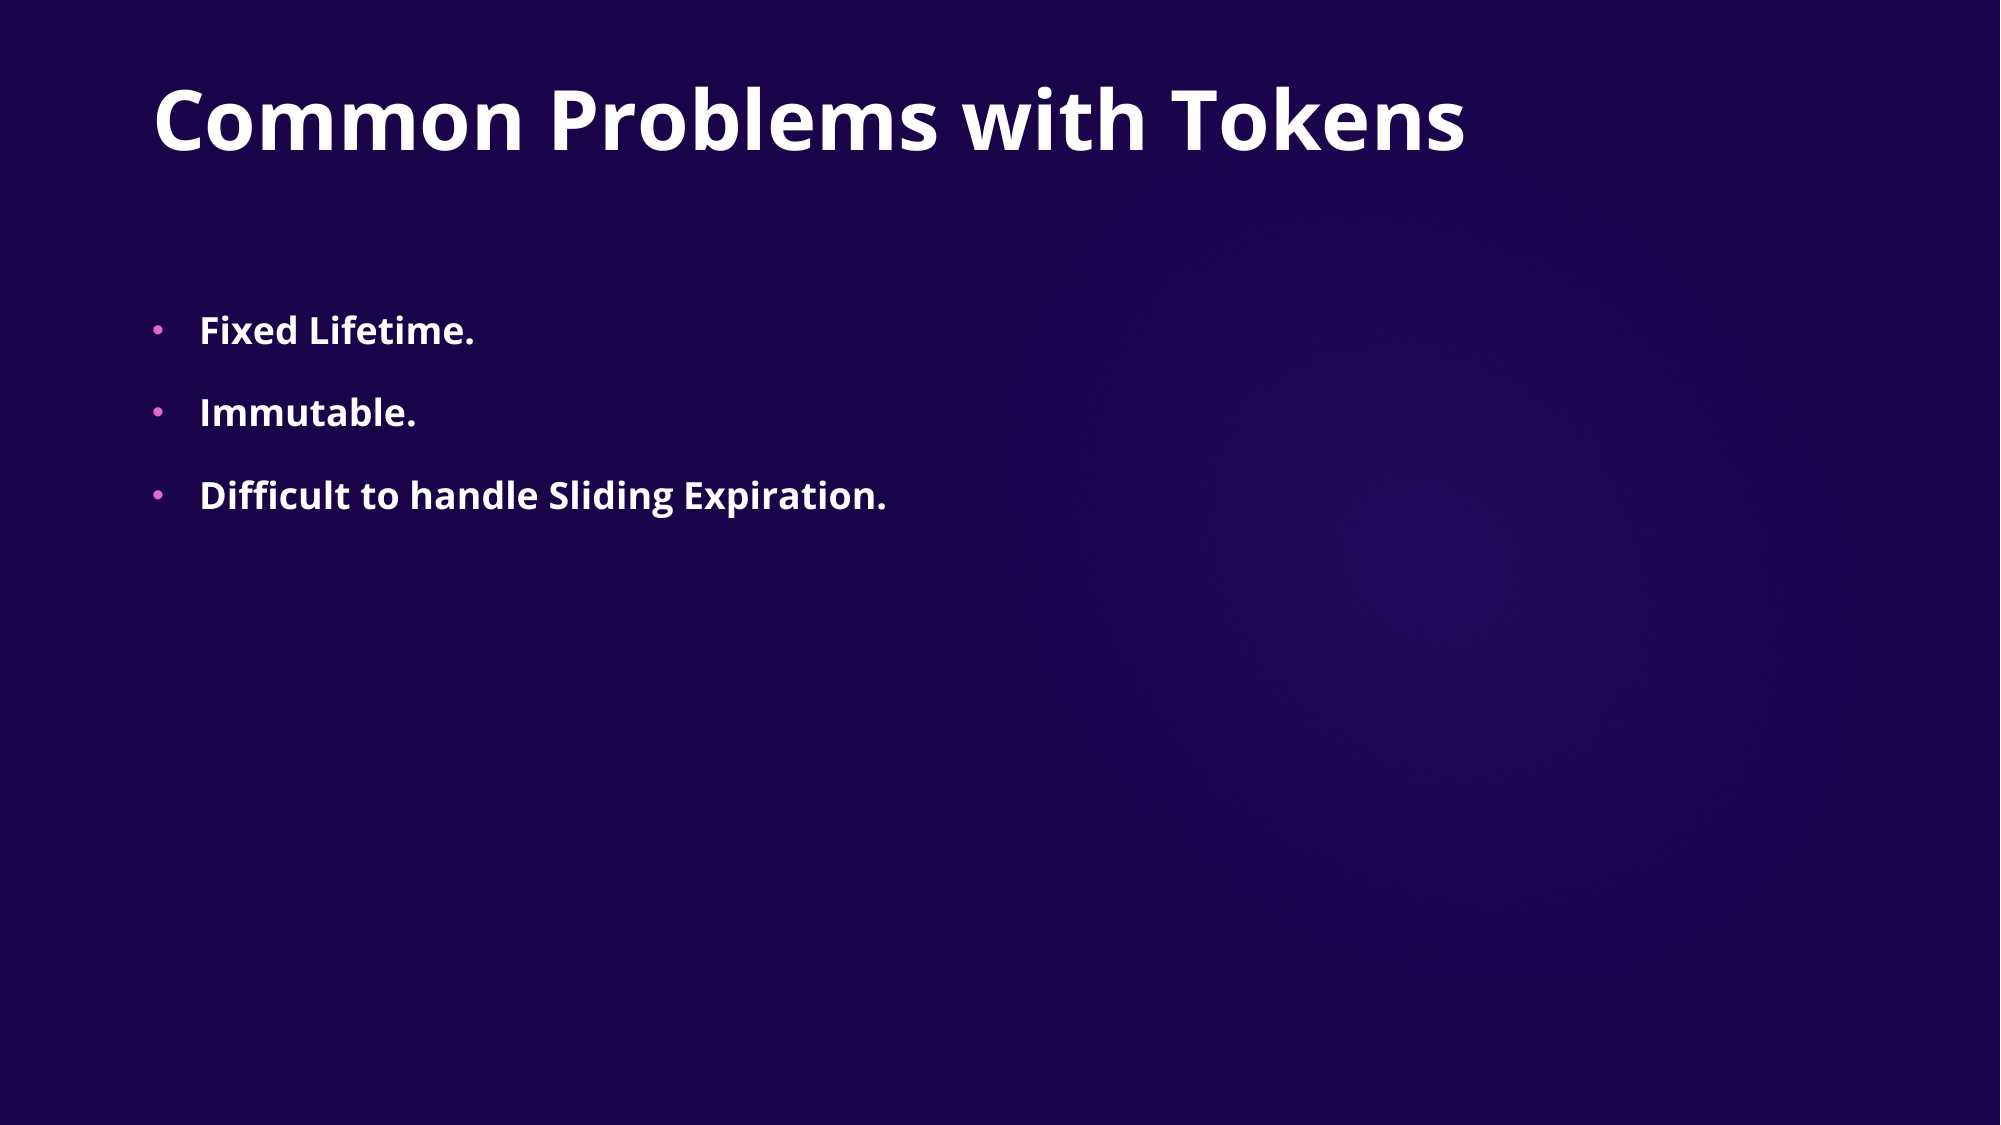

Common Problems with Tokens
Fixed Lifetime.
Immutable.
Difficult to handle Sliding Expiration.